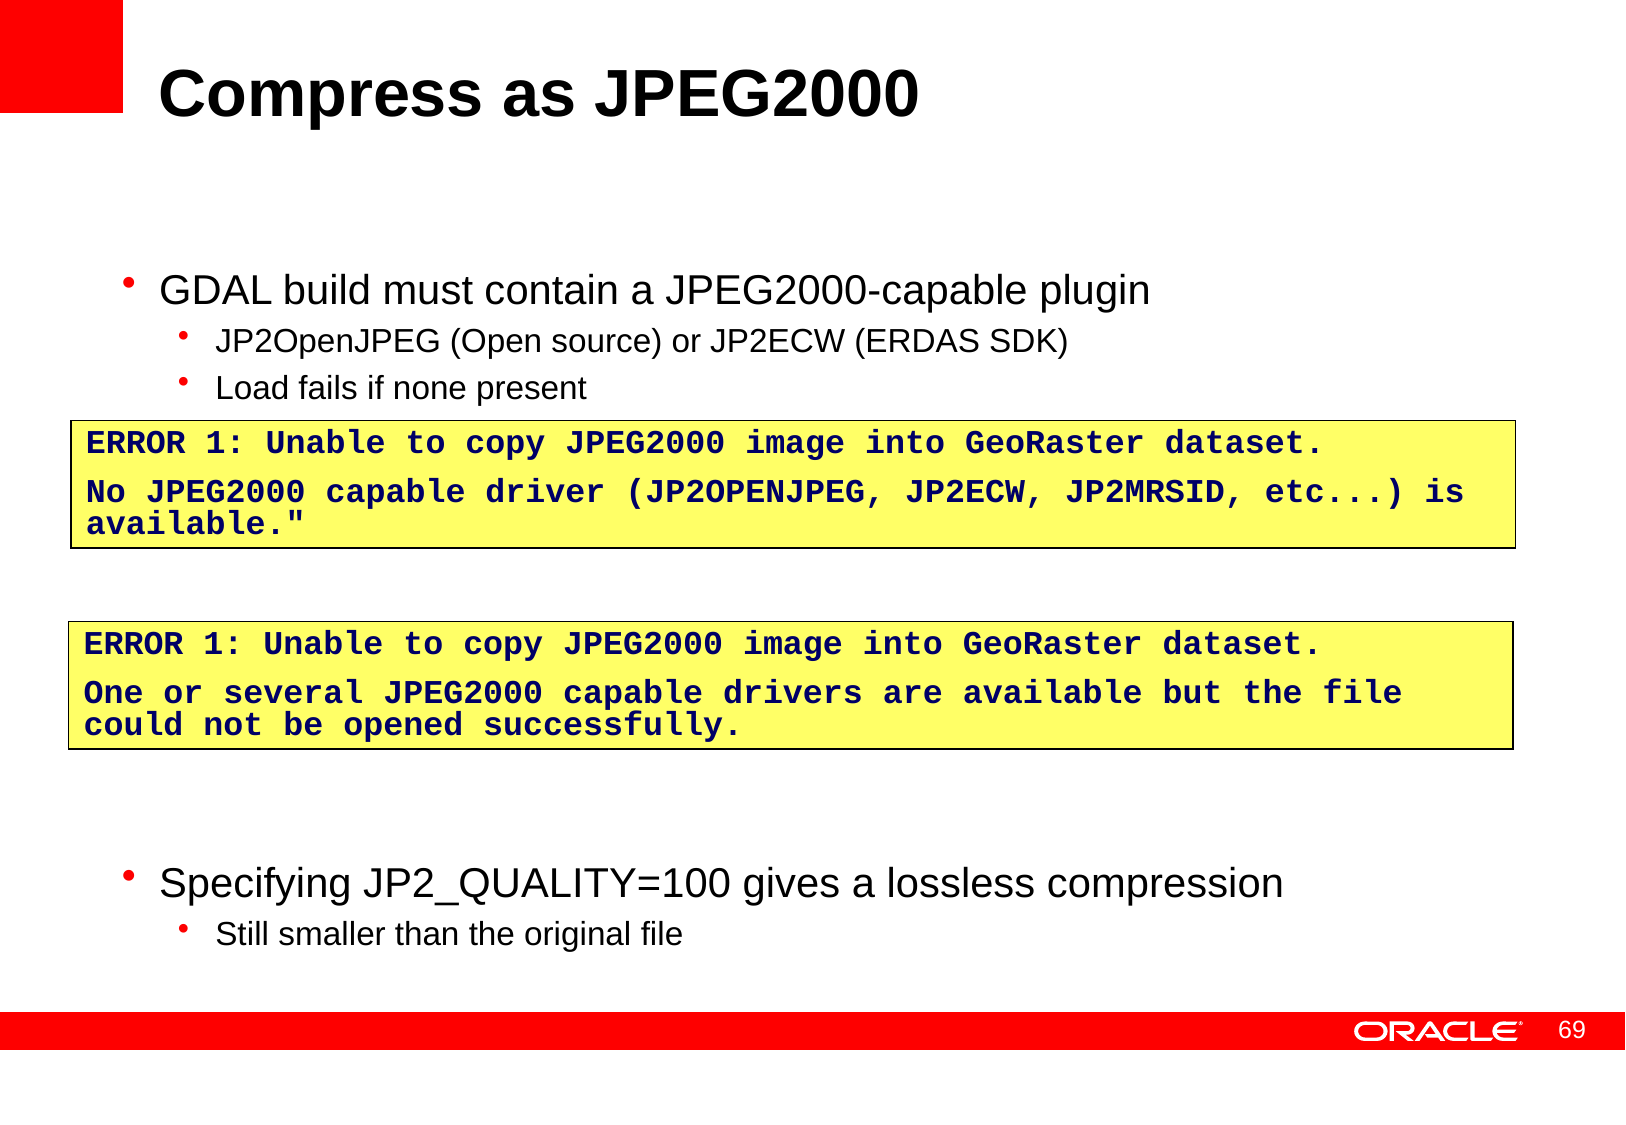

# Compress as JPEG2000
GDAL build must contain a JPEG2000-capable plugin
JP2OpenJPEG (Open source) or JP2ECW (ERDAS SDK)
Load fails if none present

Plugin must allow compression.

Specifying JP2_QUALITY=100 gives a lossless compression
Still smaller than the original file

ERROR 1: Unable to copy JPEG2000 image into GeoRaster dataset.
No JPEG2000 capable driver (JP2OPENJPEG, JP2ECW, JP2MRSID, etc...) is available."
ERROR 1: Unable to copy JPEG2000 image into GeoRaster dataset.
One or several JPEG2000 capable drivers are available but the file could not be opened successfully.